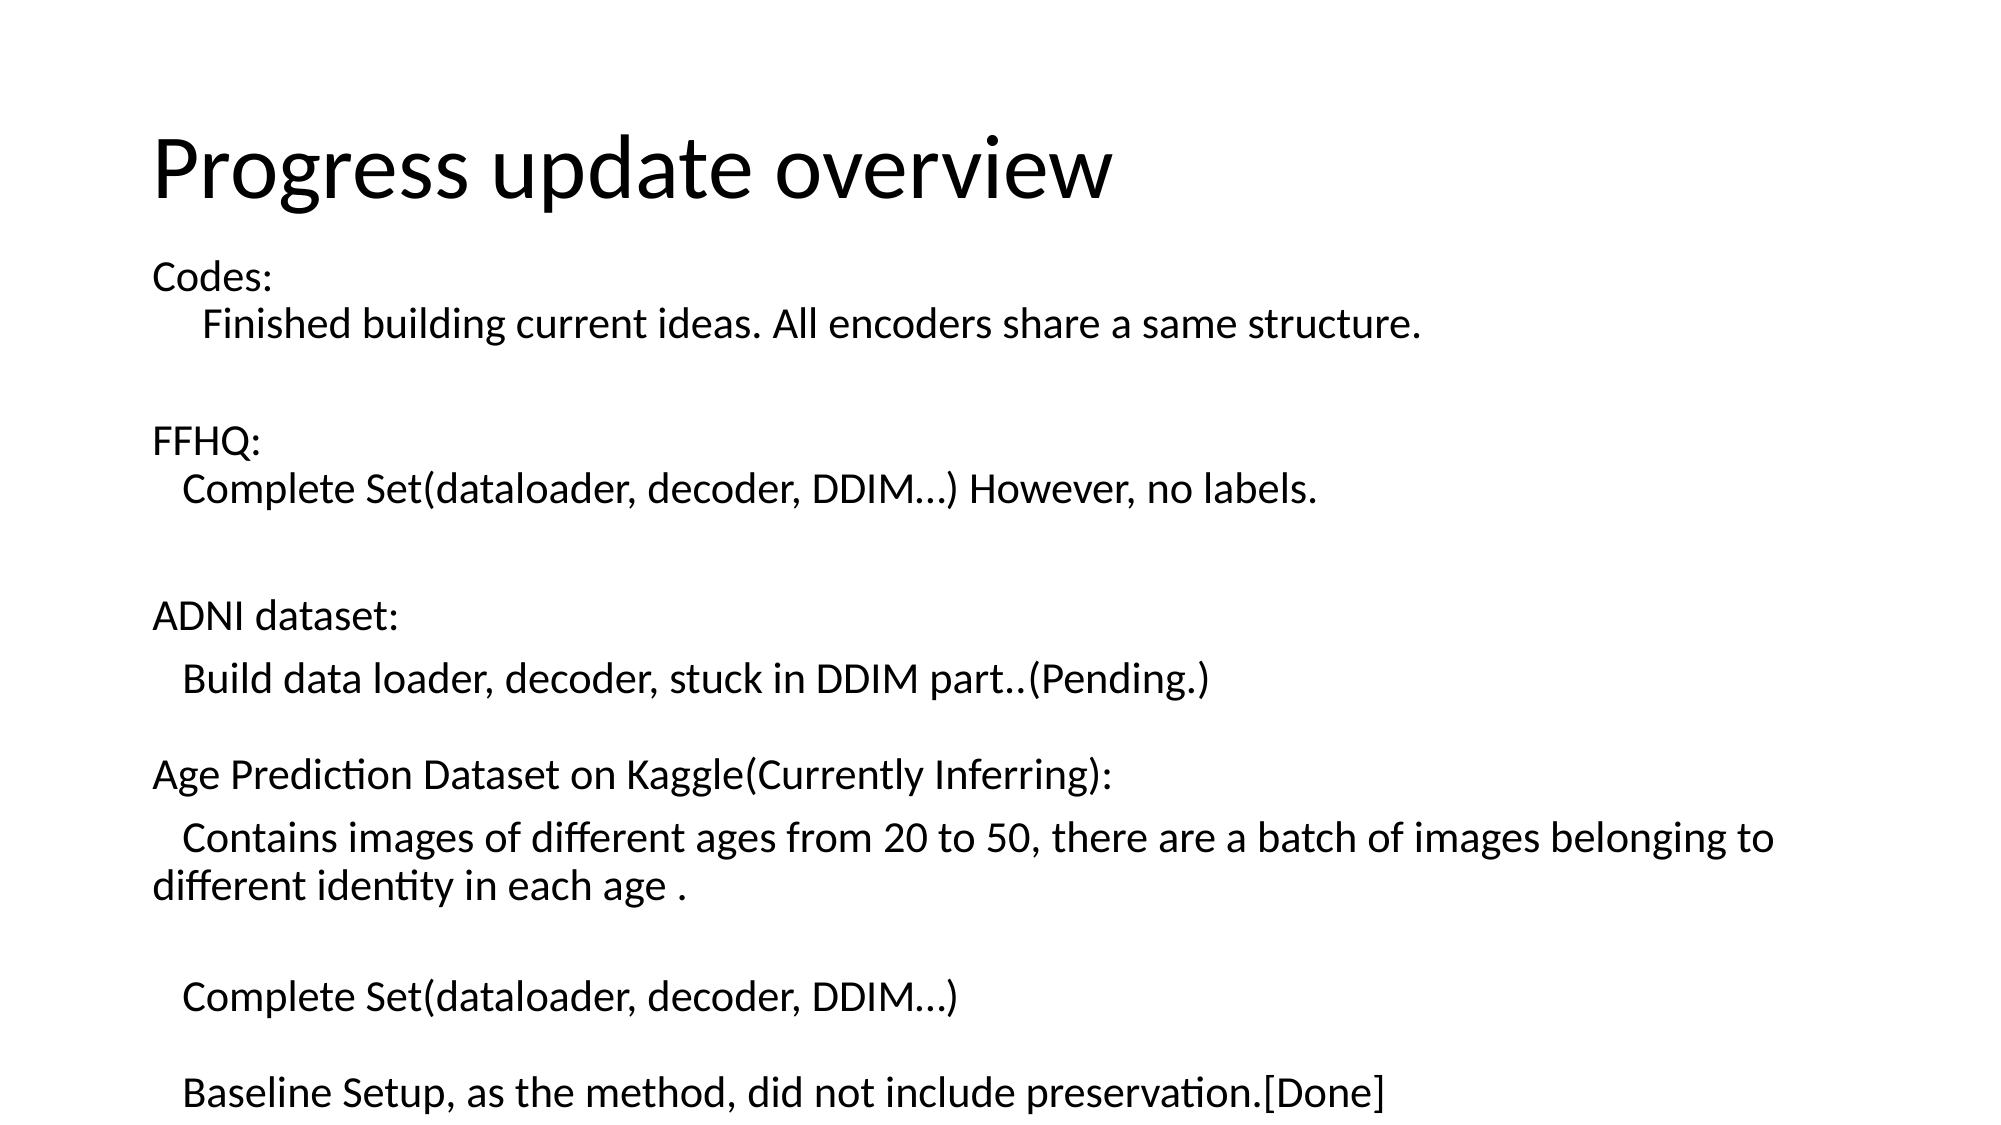

# Progress update overview
Codes:
     Finished building current ideas. All encoders share a same structure.
FFHQ:
   Complete Set(dataloader, decoder, DDIM…) However, no labels.

ADNI dataset:
   Build data loader, decoder, stuck in DDIM part..(Pending.)
Age Prediction Dataset on Kaggle(Currently Inferring):
   Contains images of different ages from 20 to 50, there are a batch of images belonging to different identity in each age .
   Complete Set(dataloader, decoder, DDIM…)
   Baseline Setup, as the method, did not include preservation.[Done]